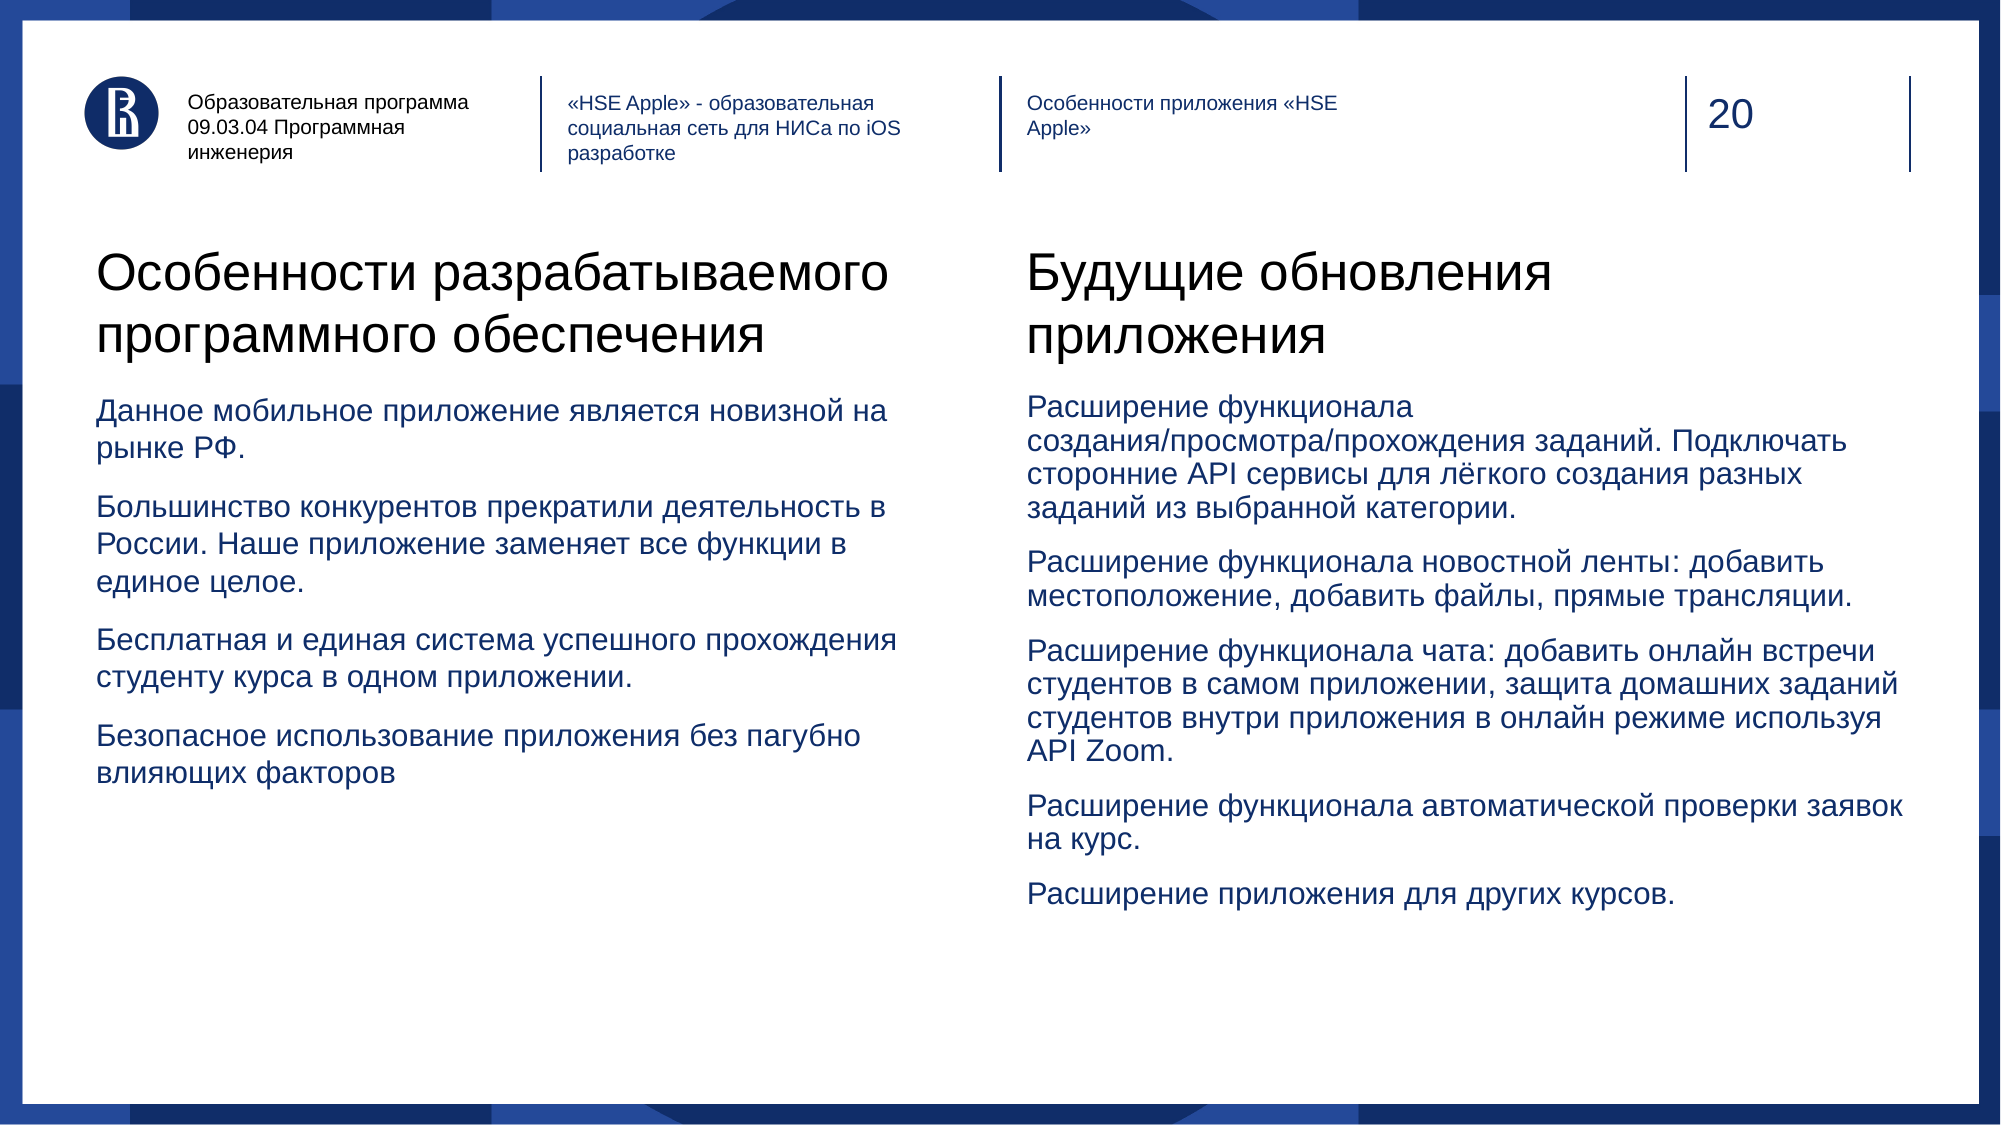

Образовательная программа
09.03.04 Программная инженерия

«HSE Apple» - образовательная социальная сеть для НИСа по iOS разработке

Особенности приложения «HSE Apple»
Будущие обновления приложения
# Особенности разрабатываемого программного обеспечения
Данное мобильное приложение является новизной на рынке РФ.
Большинство конкурентов прекратили деятельность в России. Наше приложение заменяет все функции в единое целое.
Бесплатная и единая система успешного прохождения студенту курса в одном приложении.
Безопасное использование приложения без пагубно влияющих факторов

Расширение функционала создания/просмотра/прохождения заданий. Подключать сторонние API сервисы для лёгкого создания разных заданий из выбранной категории.
Расширение функционала новостной ленты: добавить местоположение, добавить файлы, прямые трансляции.
Расширение функционала чата: добавить онлайн встречи студентов в самом приложении, защита домашних заданий студентов внутри приложения в онлайн режиме используя API Zoom.
Расширение функционала автоматической проверки заявок на курс.
Расширение приложения для других курсов.